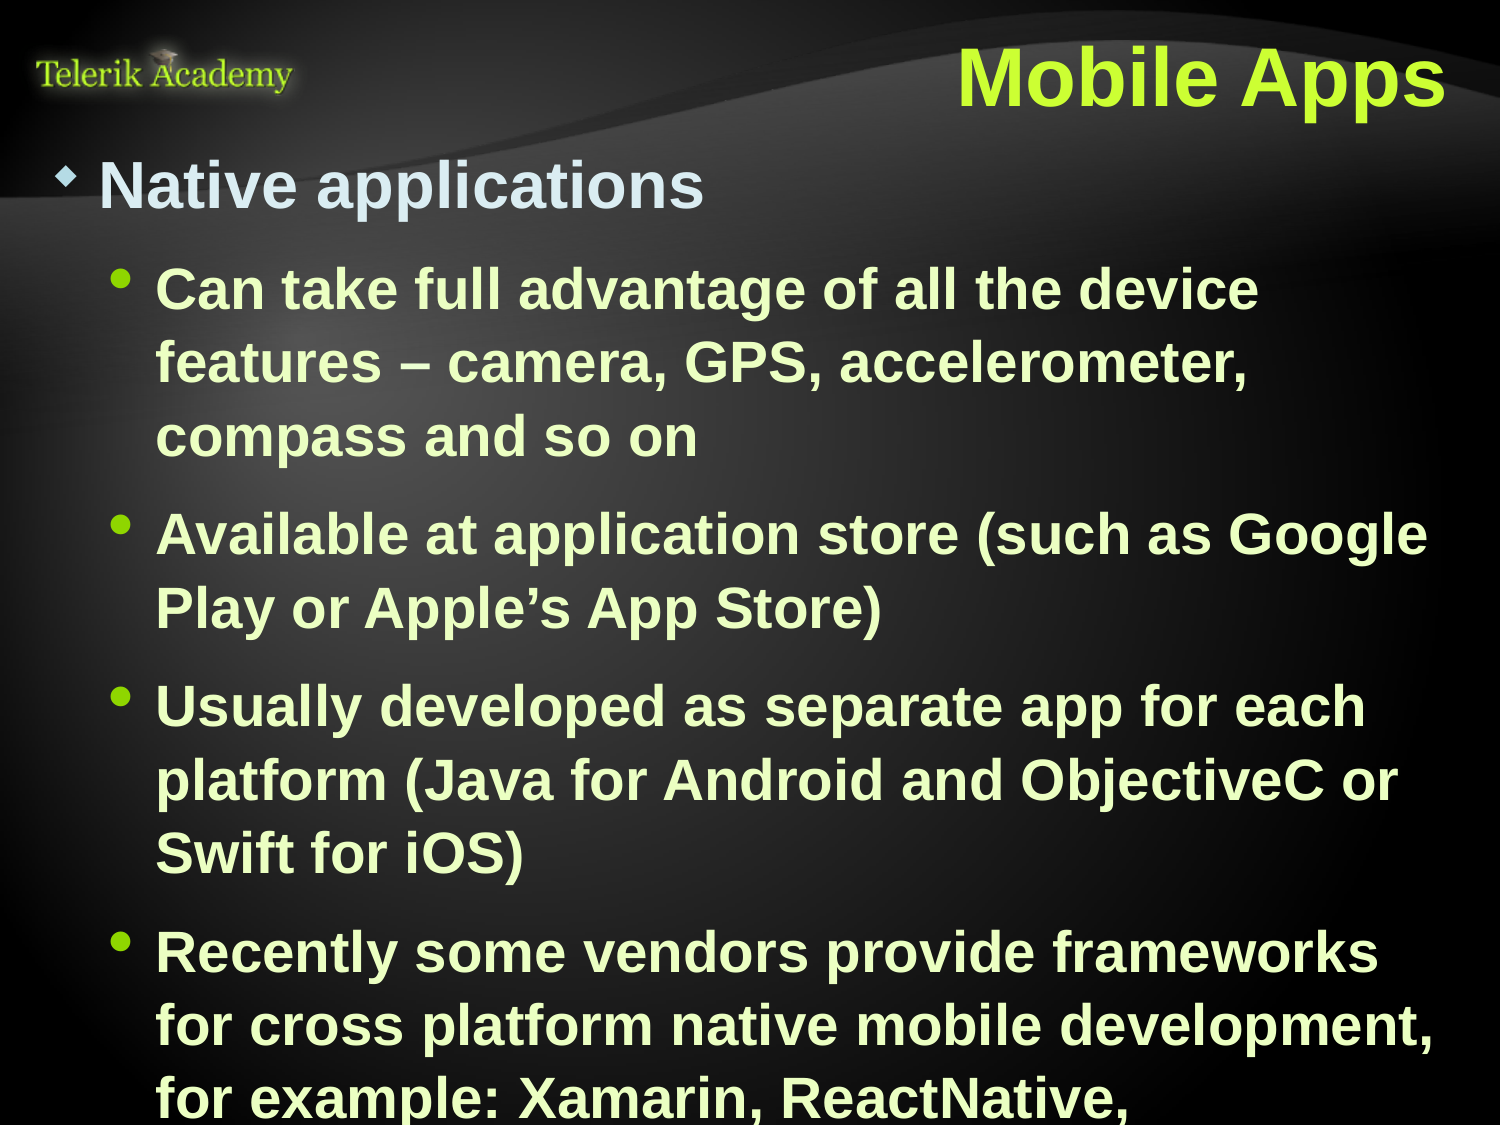

# Mobile Apps
Native applications
Can take full advantage of all the device features – camera, GPS, accelerometer, compass and so on
Available at application store (such as Google Play or Apple’s App Store)
Usually developed as separate app for each platform (Java for Android and ObjectiveC or Swift for iOS)
Recently some vendors provide frameworks for cross platform native mobile development, for example: Xamarin, ReactNative, NativeScript